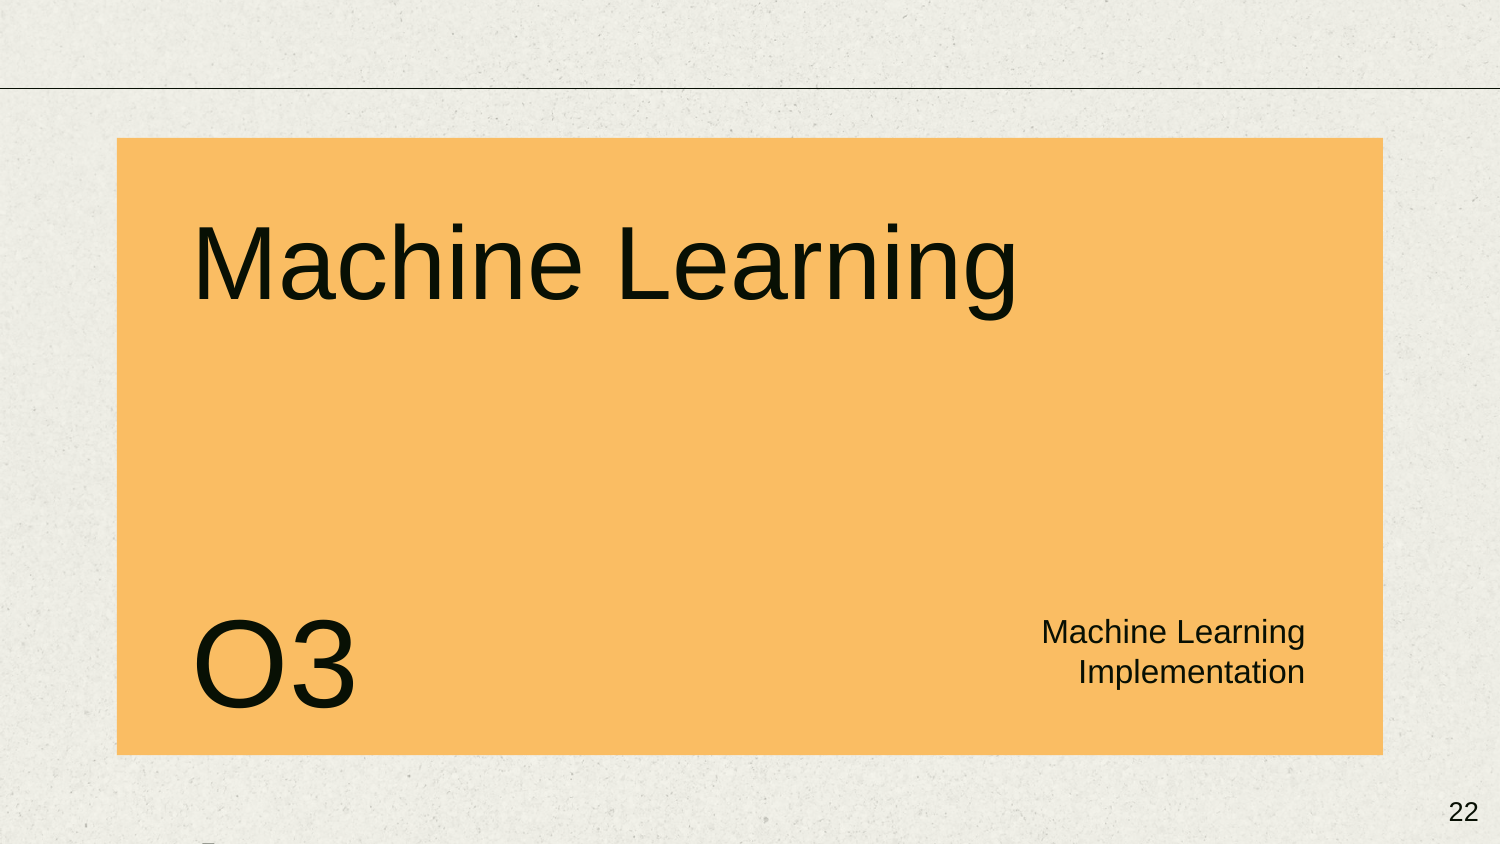

# Machine Learning
O3.
Machine Learning Implementation
22